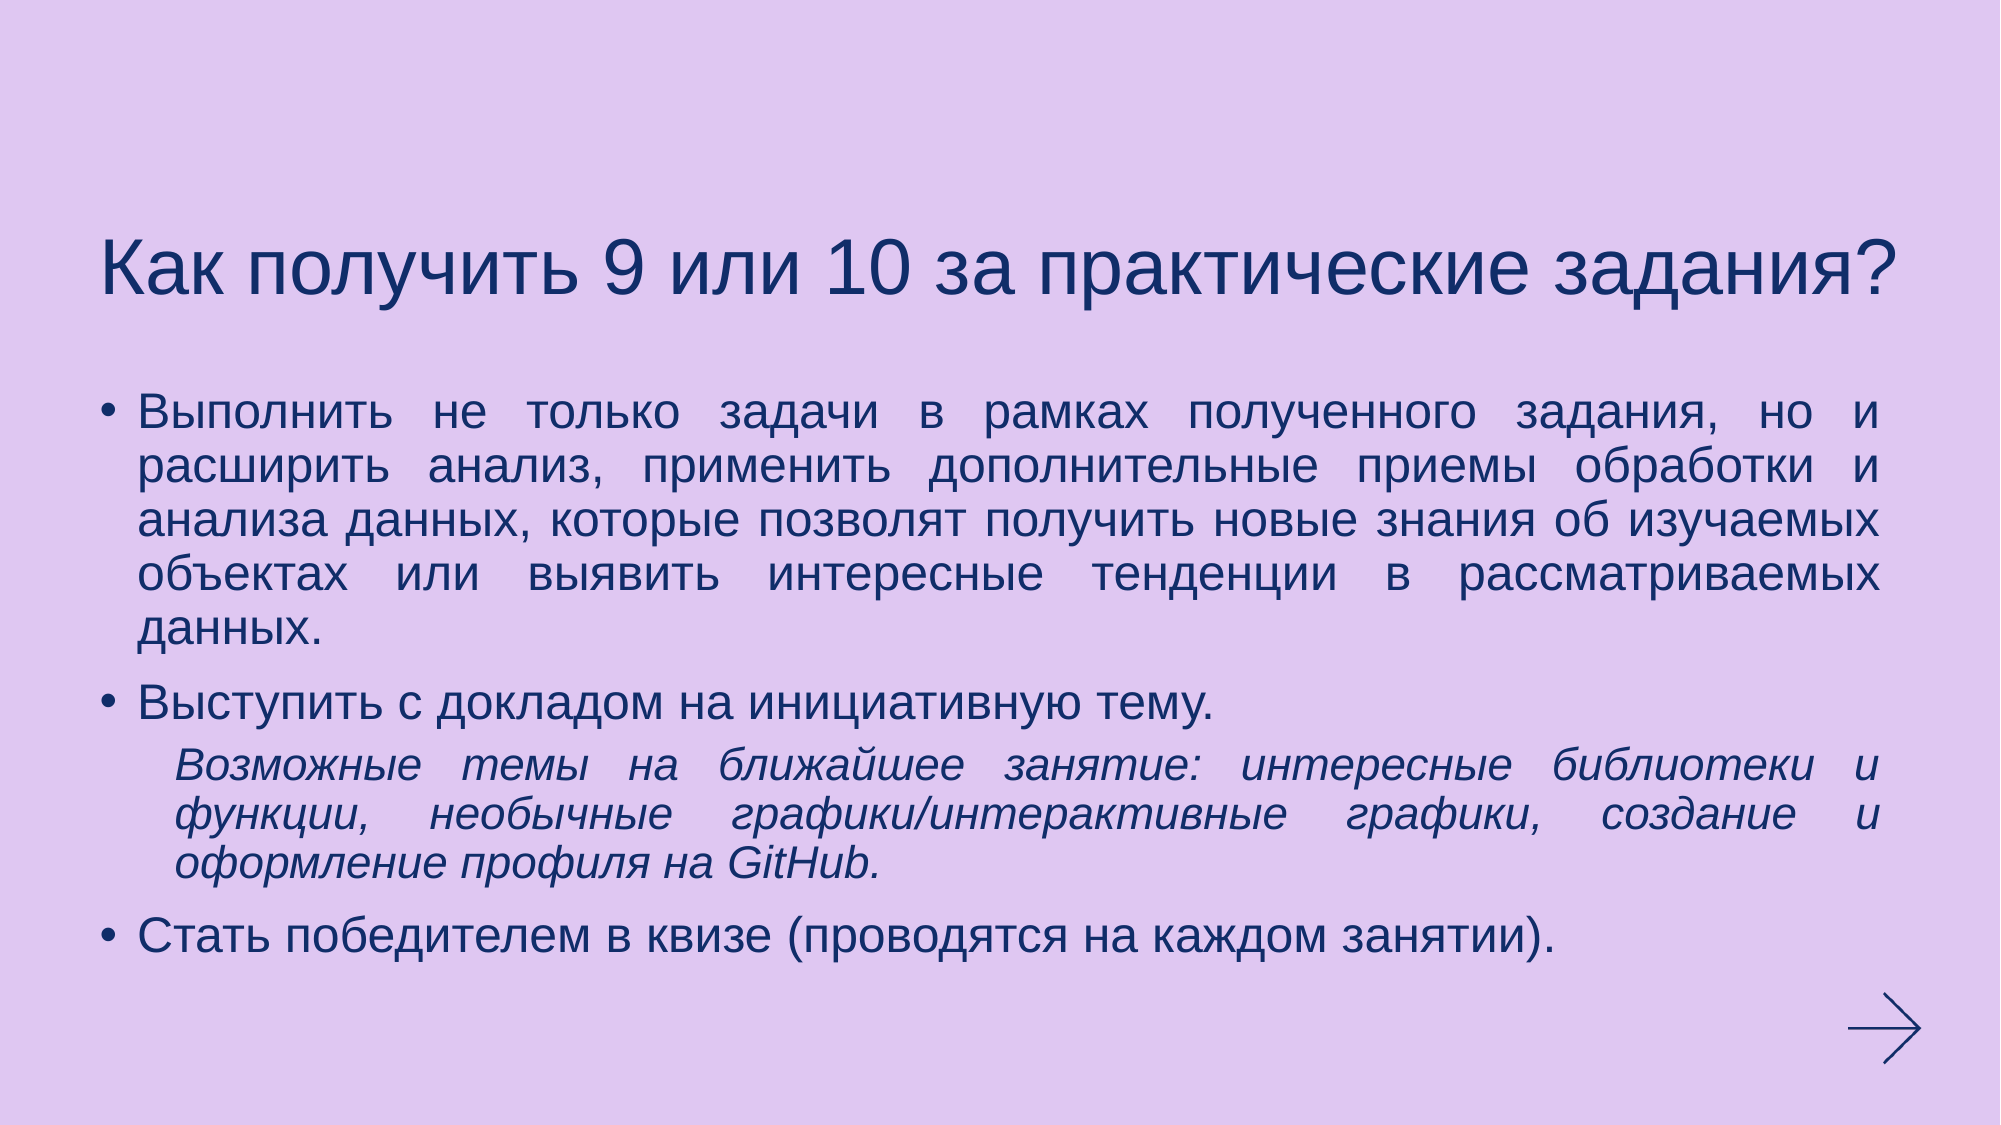

# Как получить 9 или 10 за практические задания?
Выполнить не только задачи в рамках полученного задания, но и расширить анализ, применить дополнительные приемы обработки и анализа данных, которые позволят получить новые знания об изучаемых объектах или выявить интересные тенденции в рассматриваемых данных.
Выступить с докладом на инициативную тему.
Возможные темы на ближайшее занятие: интересные библиотеки и функции, необычные графики/интерактивные графики, создание и оформление профиля на GitHub.
Стать победителем в квизе (проводятся на каждом занятии).